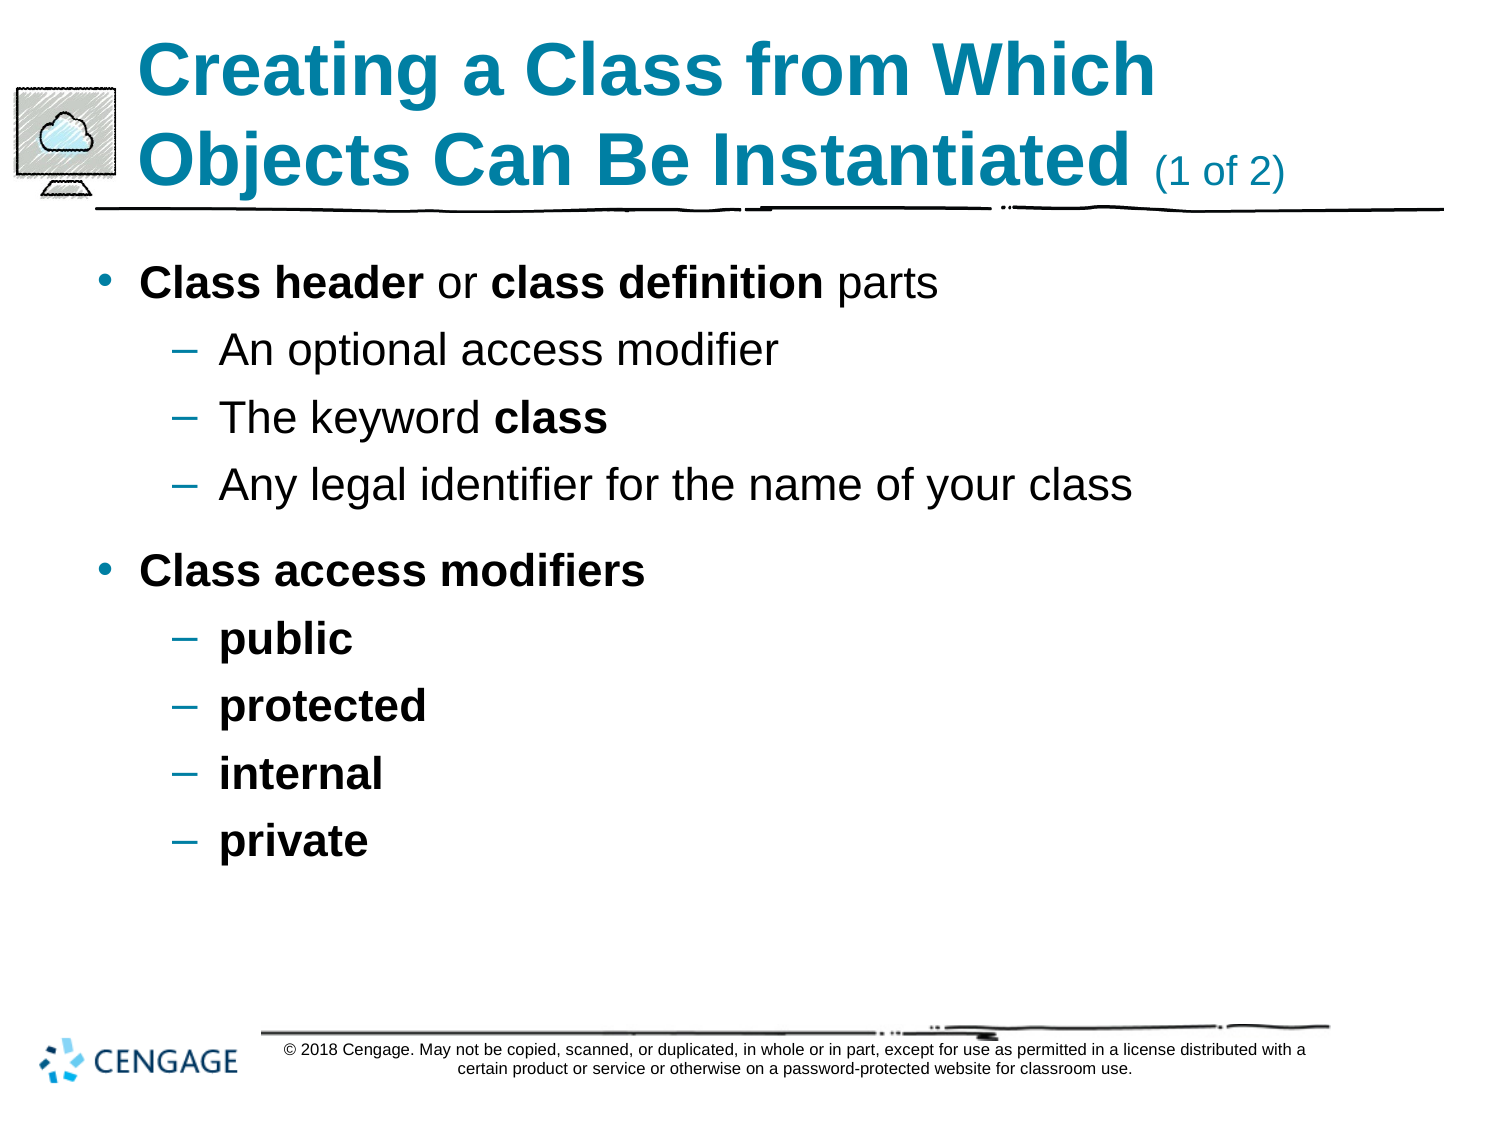

# Creating a Class from Which Objects Can Be Instantiated (1 of 2)
Class header or class definition parts
An optional access modifier
The keyword class
Any legal identifier for the name of your class
Class access modifiers
public
protected
internal
private
© 2018 Cengage. May not be copied, scanned, or duplicated, in whole or in part, except for use as permitted in a license distributed with a certain product or service or otherwise on a password-protected website for classroom use.